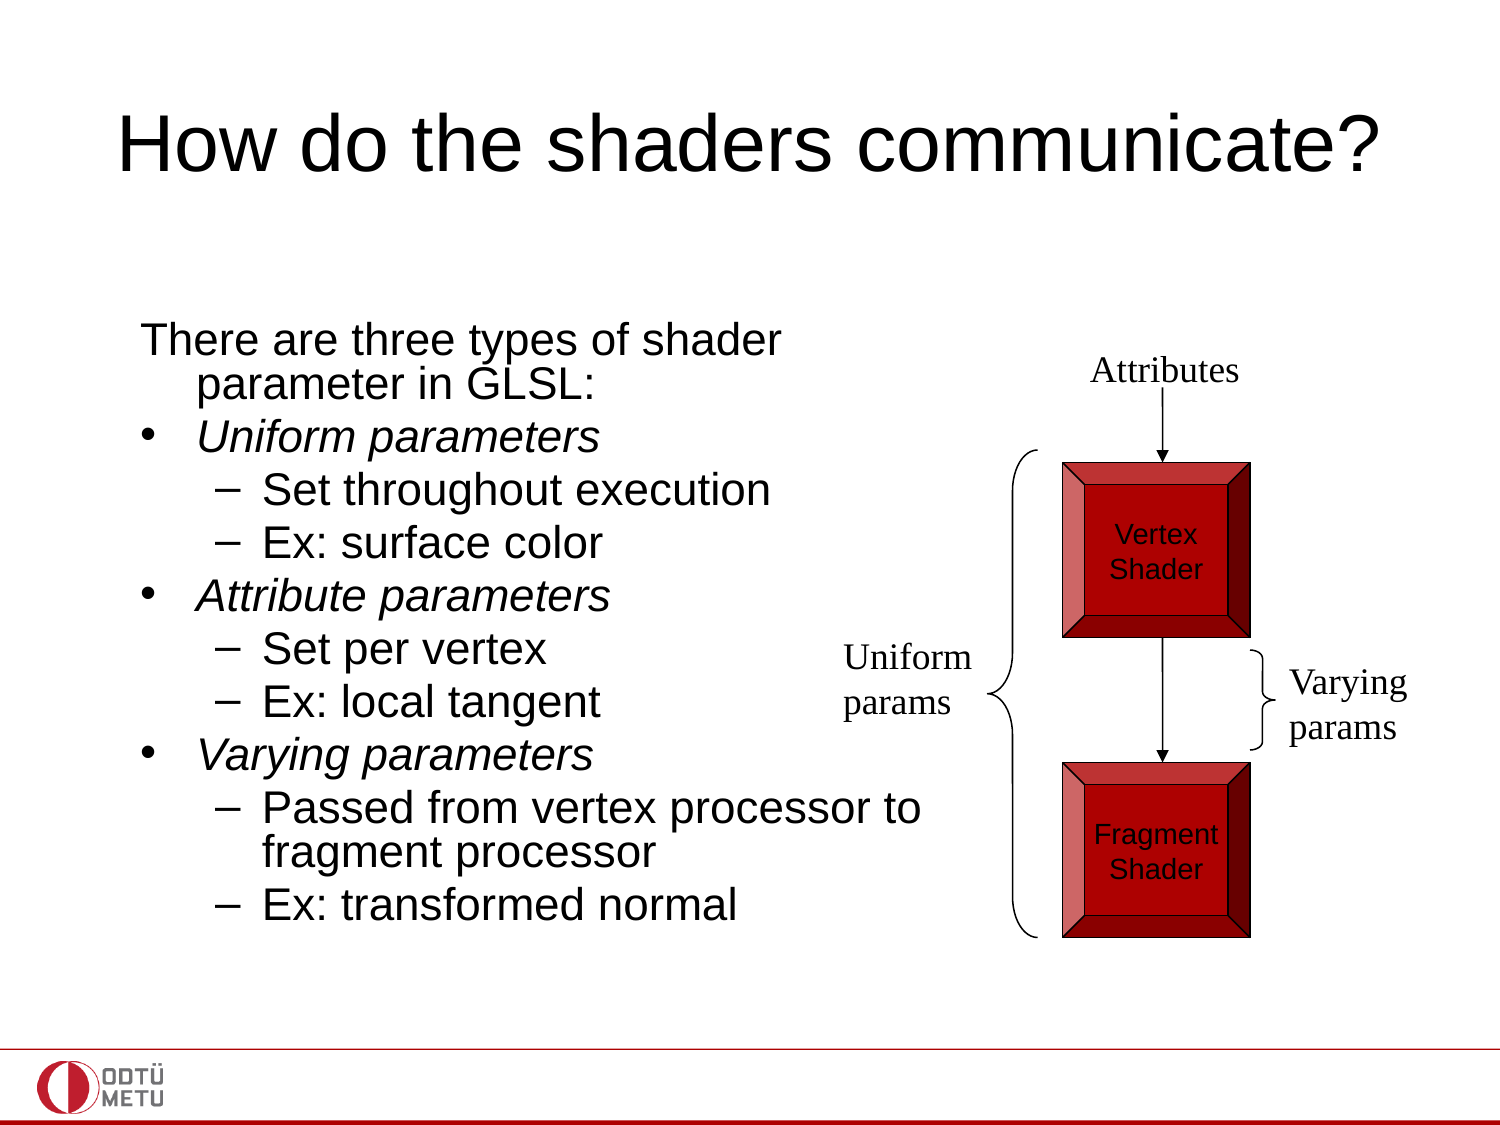

# How do the shaders communicate?
There are three types of shader parameter in GLSL:
Uniform parameters
Set throughout execution
Ex: surface color
Attribute parameters
Set per vertex
Ex: local tangent
Varying parameters
Passed from vertex processor to fragment processor
Ex: transformed normal
Attributes

Vertex
Shader
Uniform
params

Varying
params
Fragment
Shader